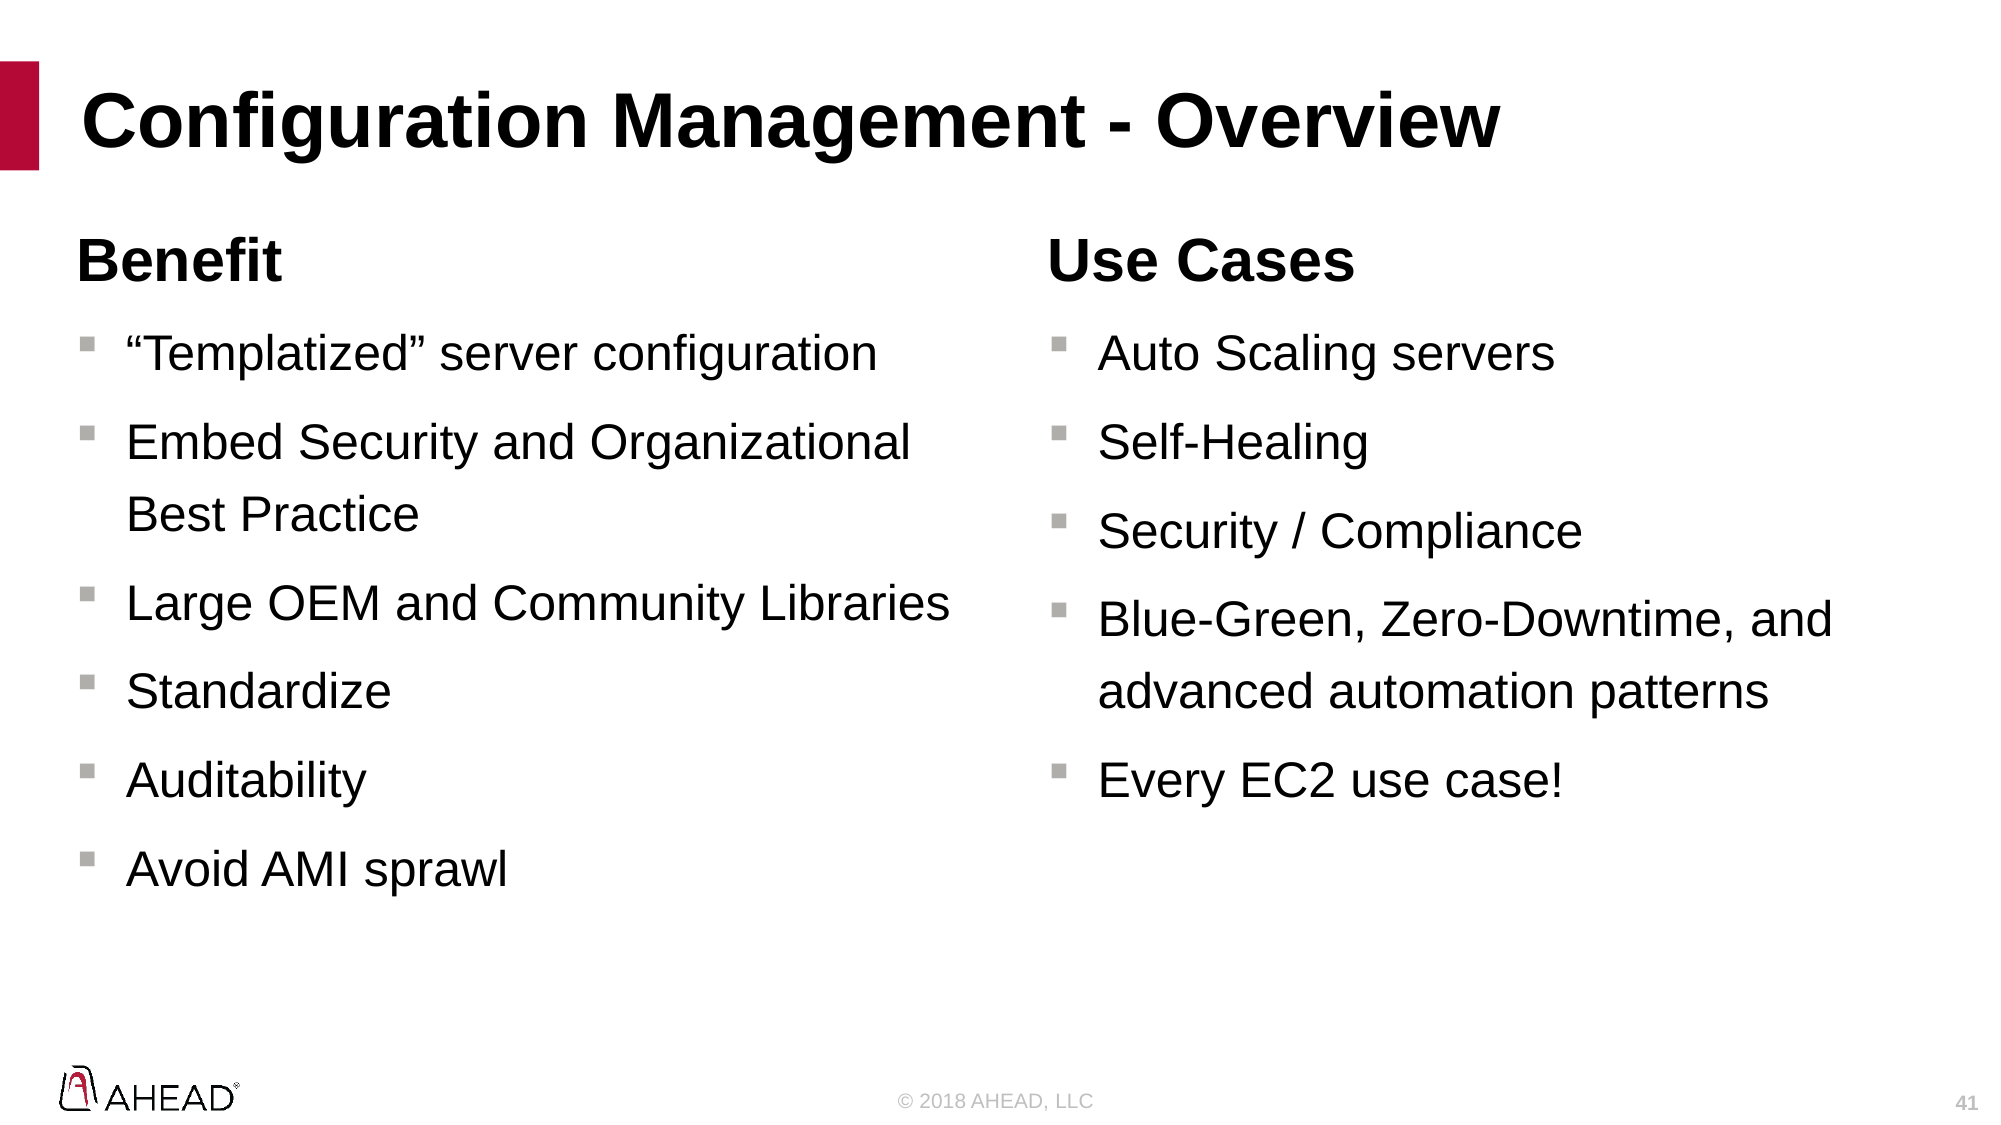

# Configuration Management - Overview
Benefit
Use Cases
“Templatized” server configuration
Embed Security and Organizational Best Practice
Large OEM and Community Libraries
Standardize
Auditability
Avoid AMI sprawl
Auto Scaling servers
Self-Healing
Security / Compliance
Blue-Green, Zero-Downtime, and advanced automation patterns
Every EC2 use case!